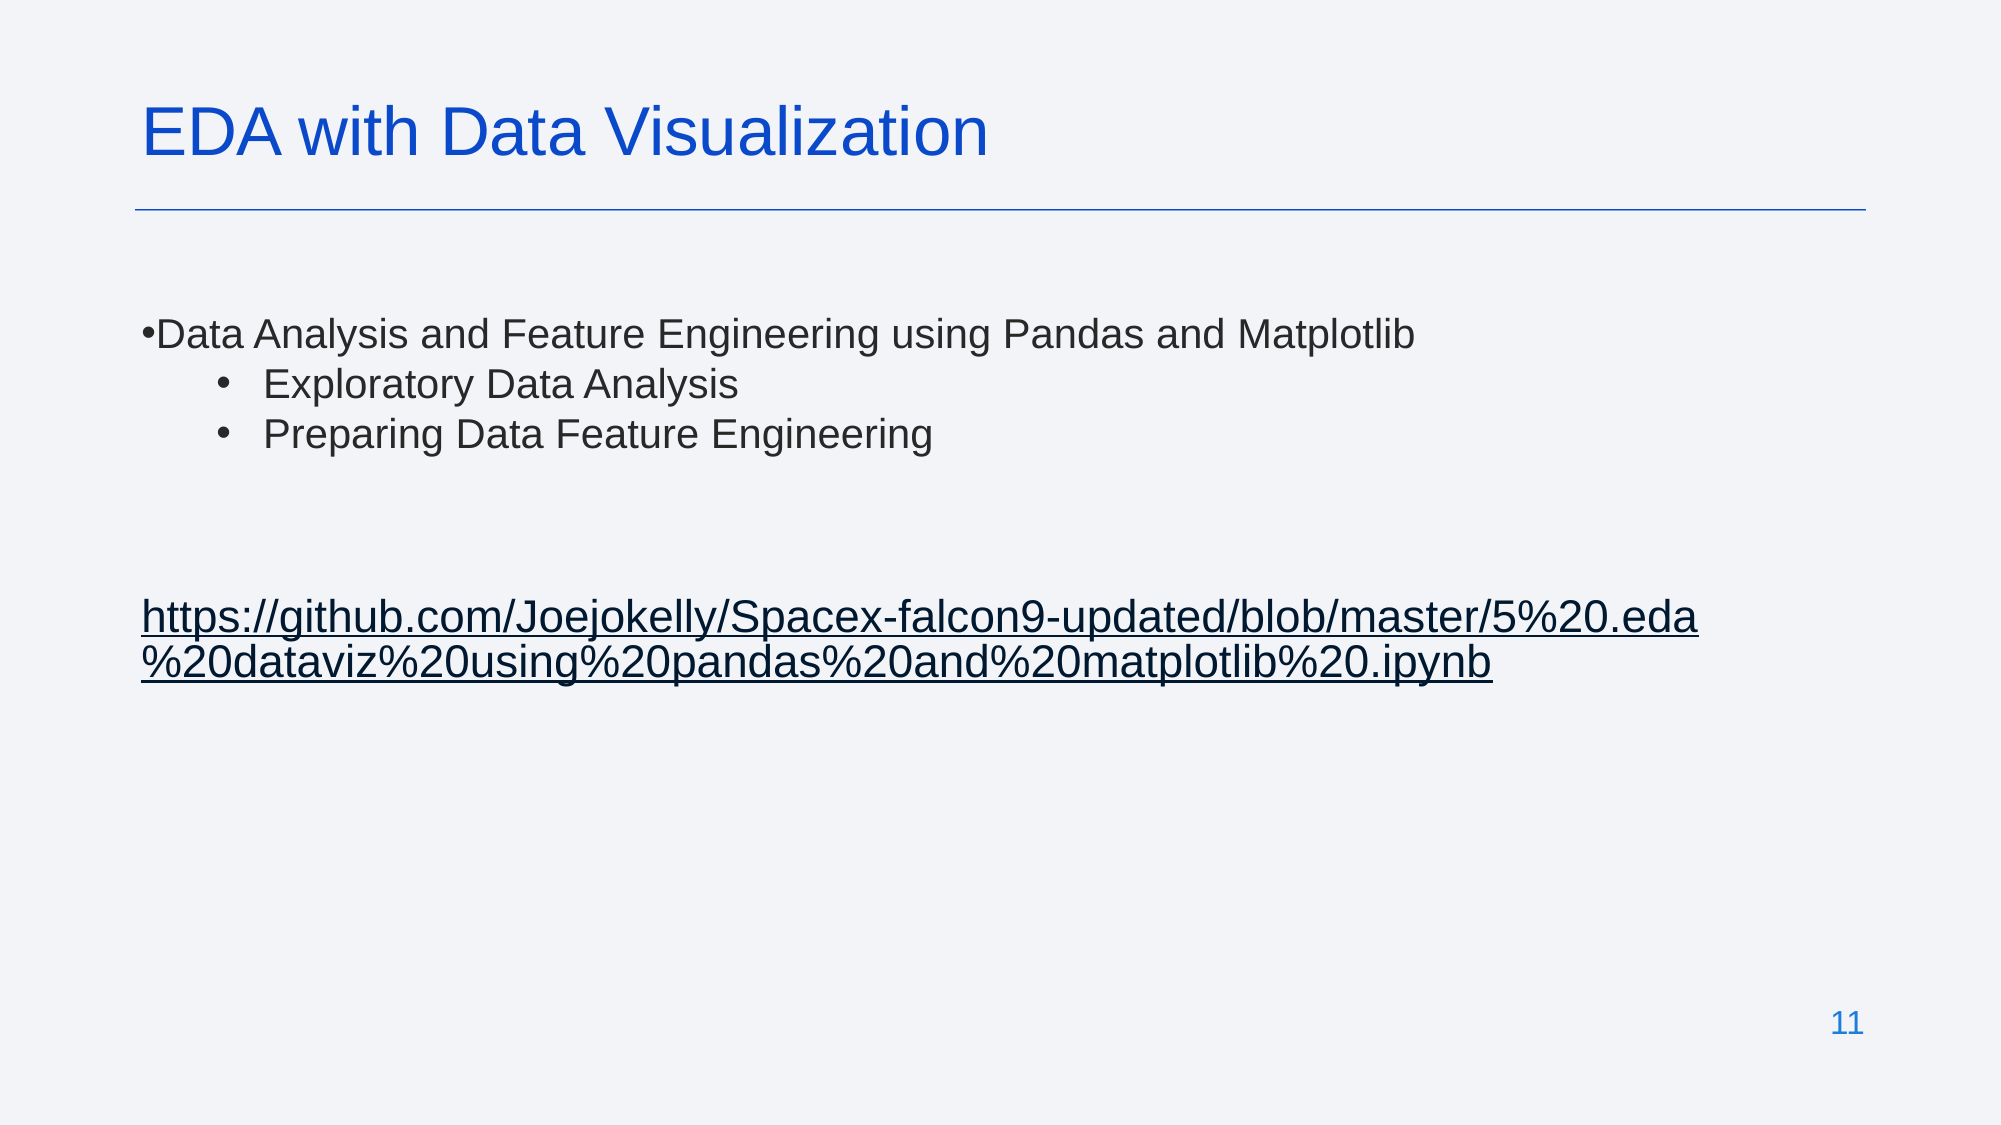

EDA with Data Visualization
Data Analysis and Feature Engineering using Pandas and Matplotlib
Exploratory Data Analysis
Preparing Data Feature Engineering

https://github.com/Joejokelly/Spacex-falcon9-updated/blob/master/5%20.eda%20dataviz%20using%20pandas%20and%20matplotlib%20.ipynb

11